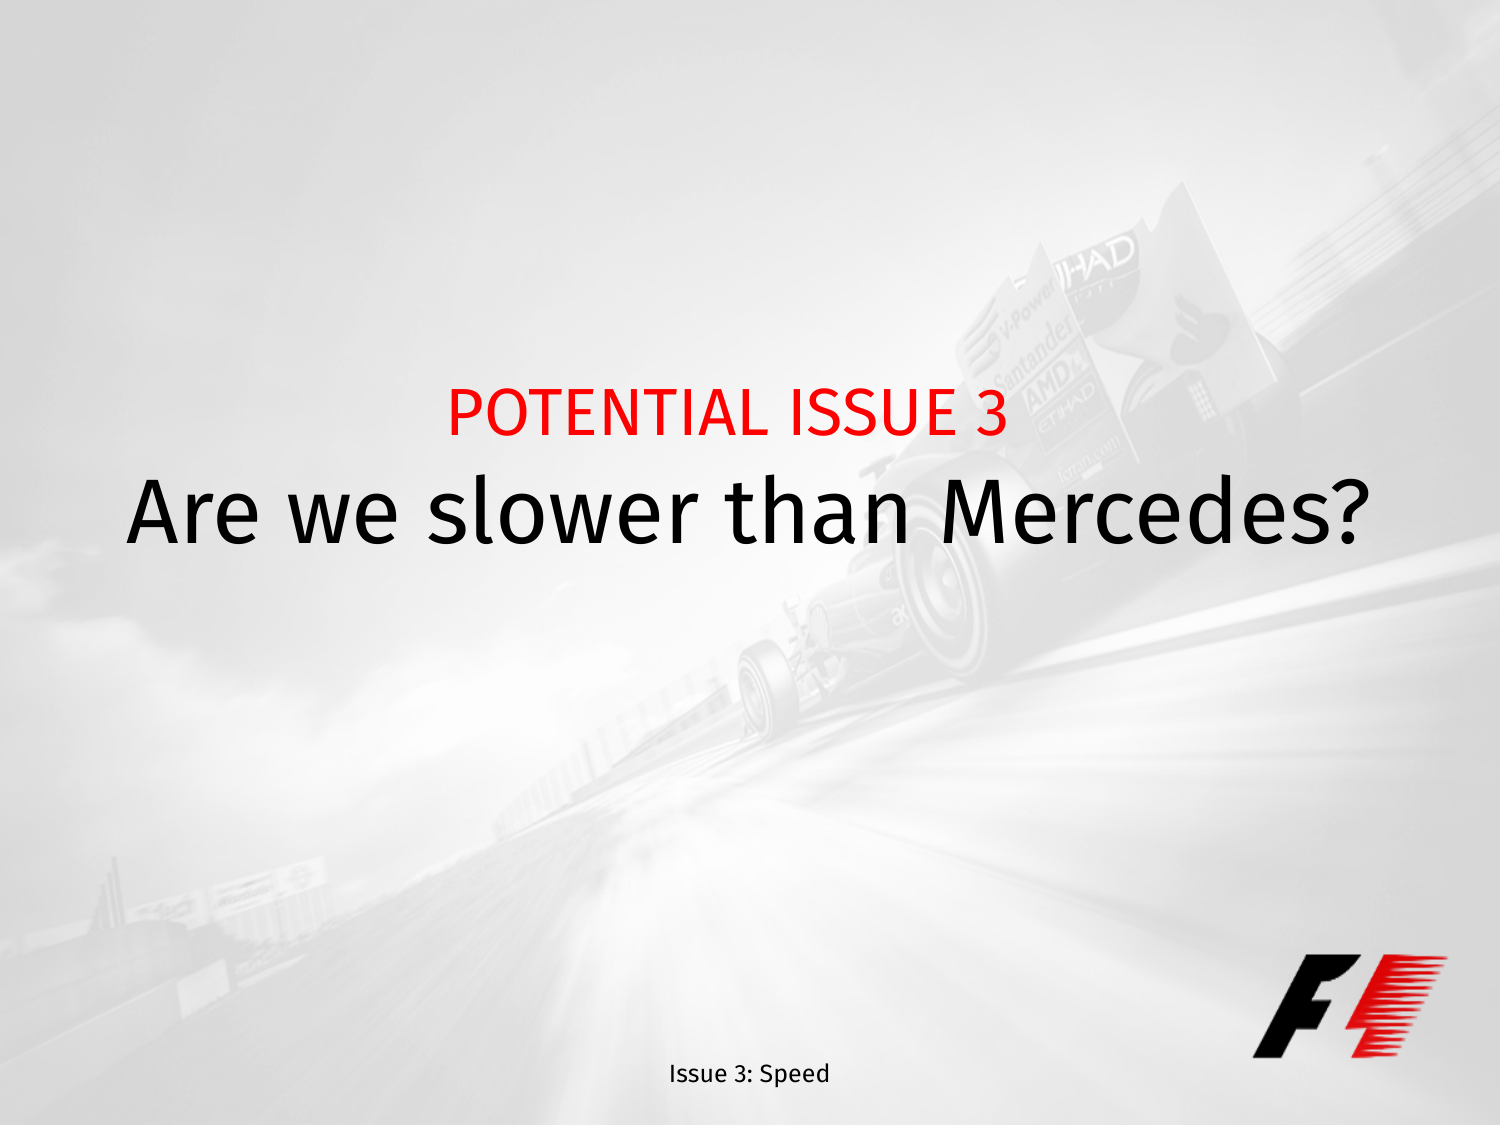

POTENTIAL ISSUE 3
Are we slower than Mercedes?
Issue 3: Speed